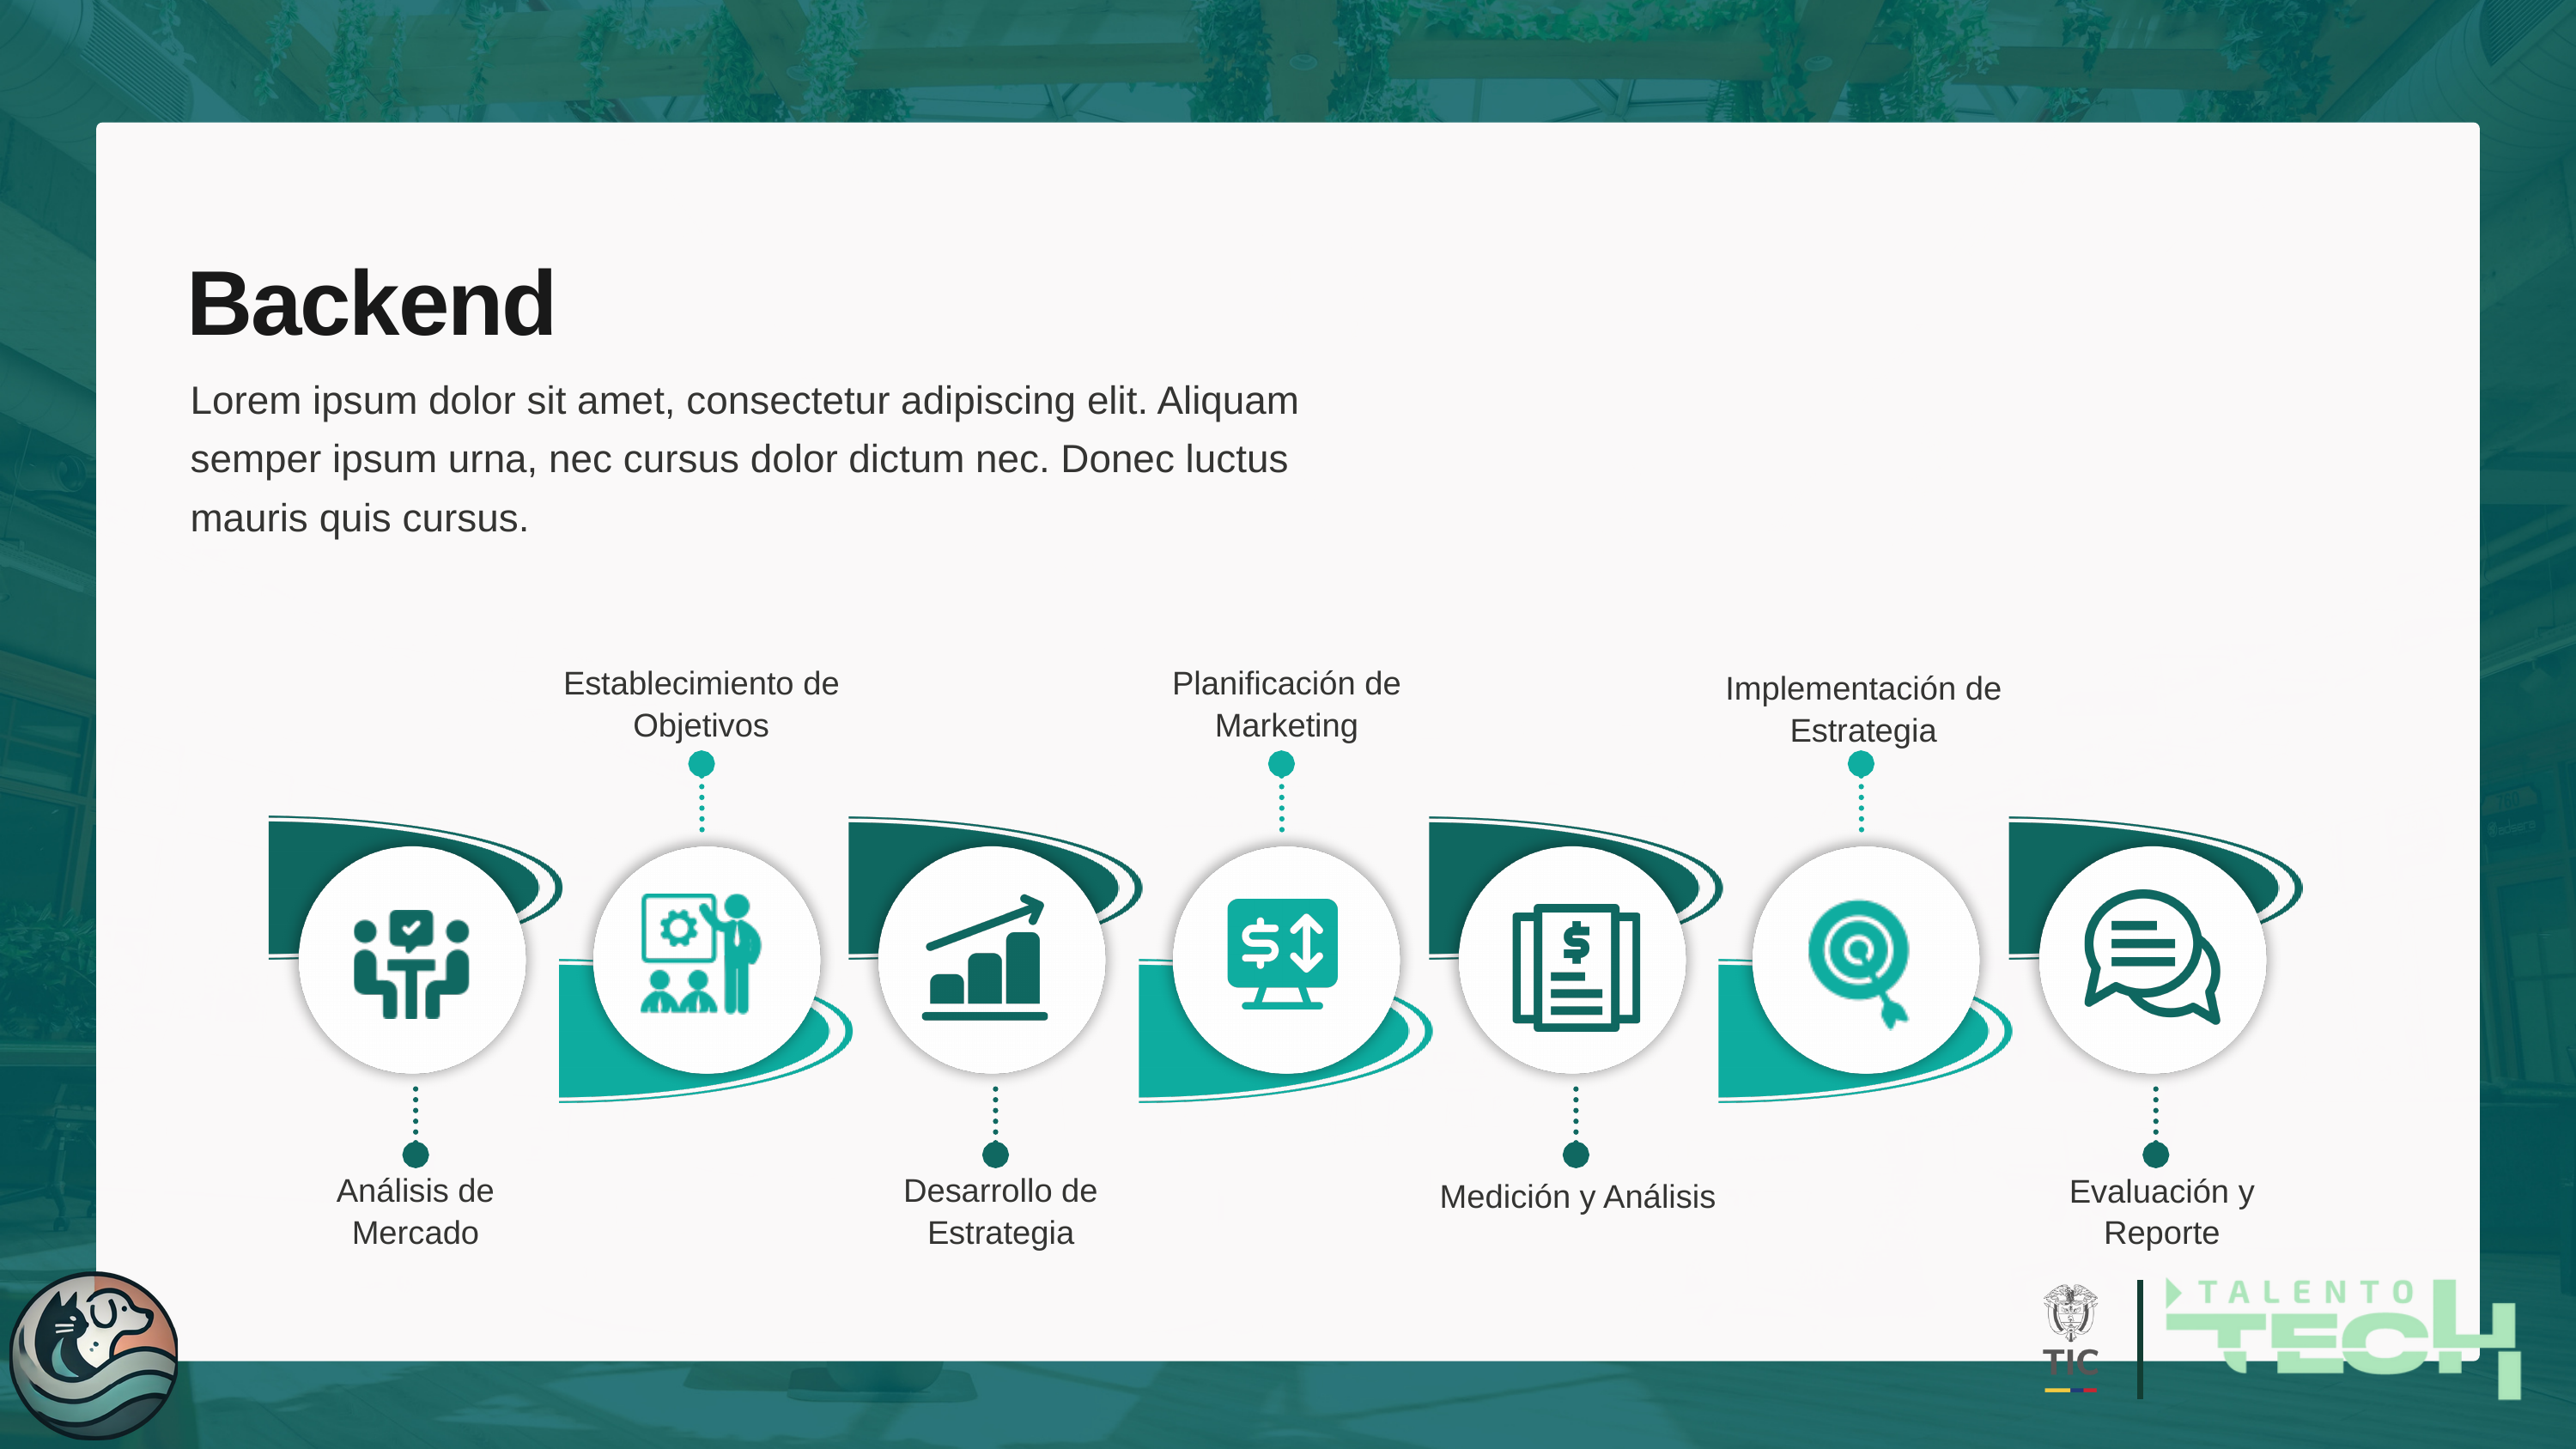

Backend
Lorem ipsum dolor sit amet, consectetur adipiscing elit. Aliquam semper ipsum urna, nec cursus dolor dictum nec. Donec luctus mauris quis cursus.
Establecimiento de Objetivos
Planificación de Marketing
Implementación de Estrategia

Análisis de Mercado
Desarrollo de Estrategia
Evaluación y Reporte
Medición y Análisis